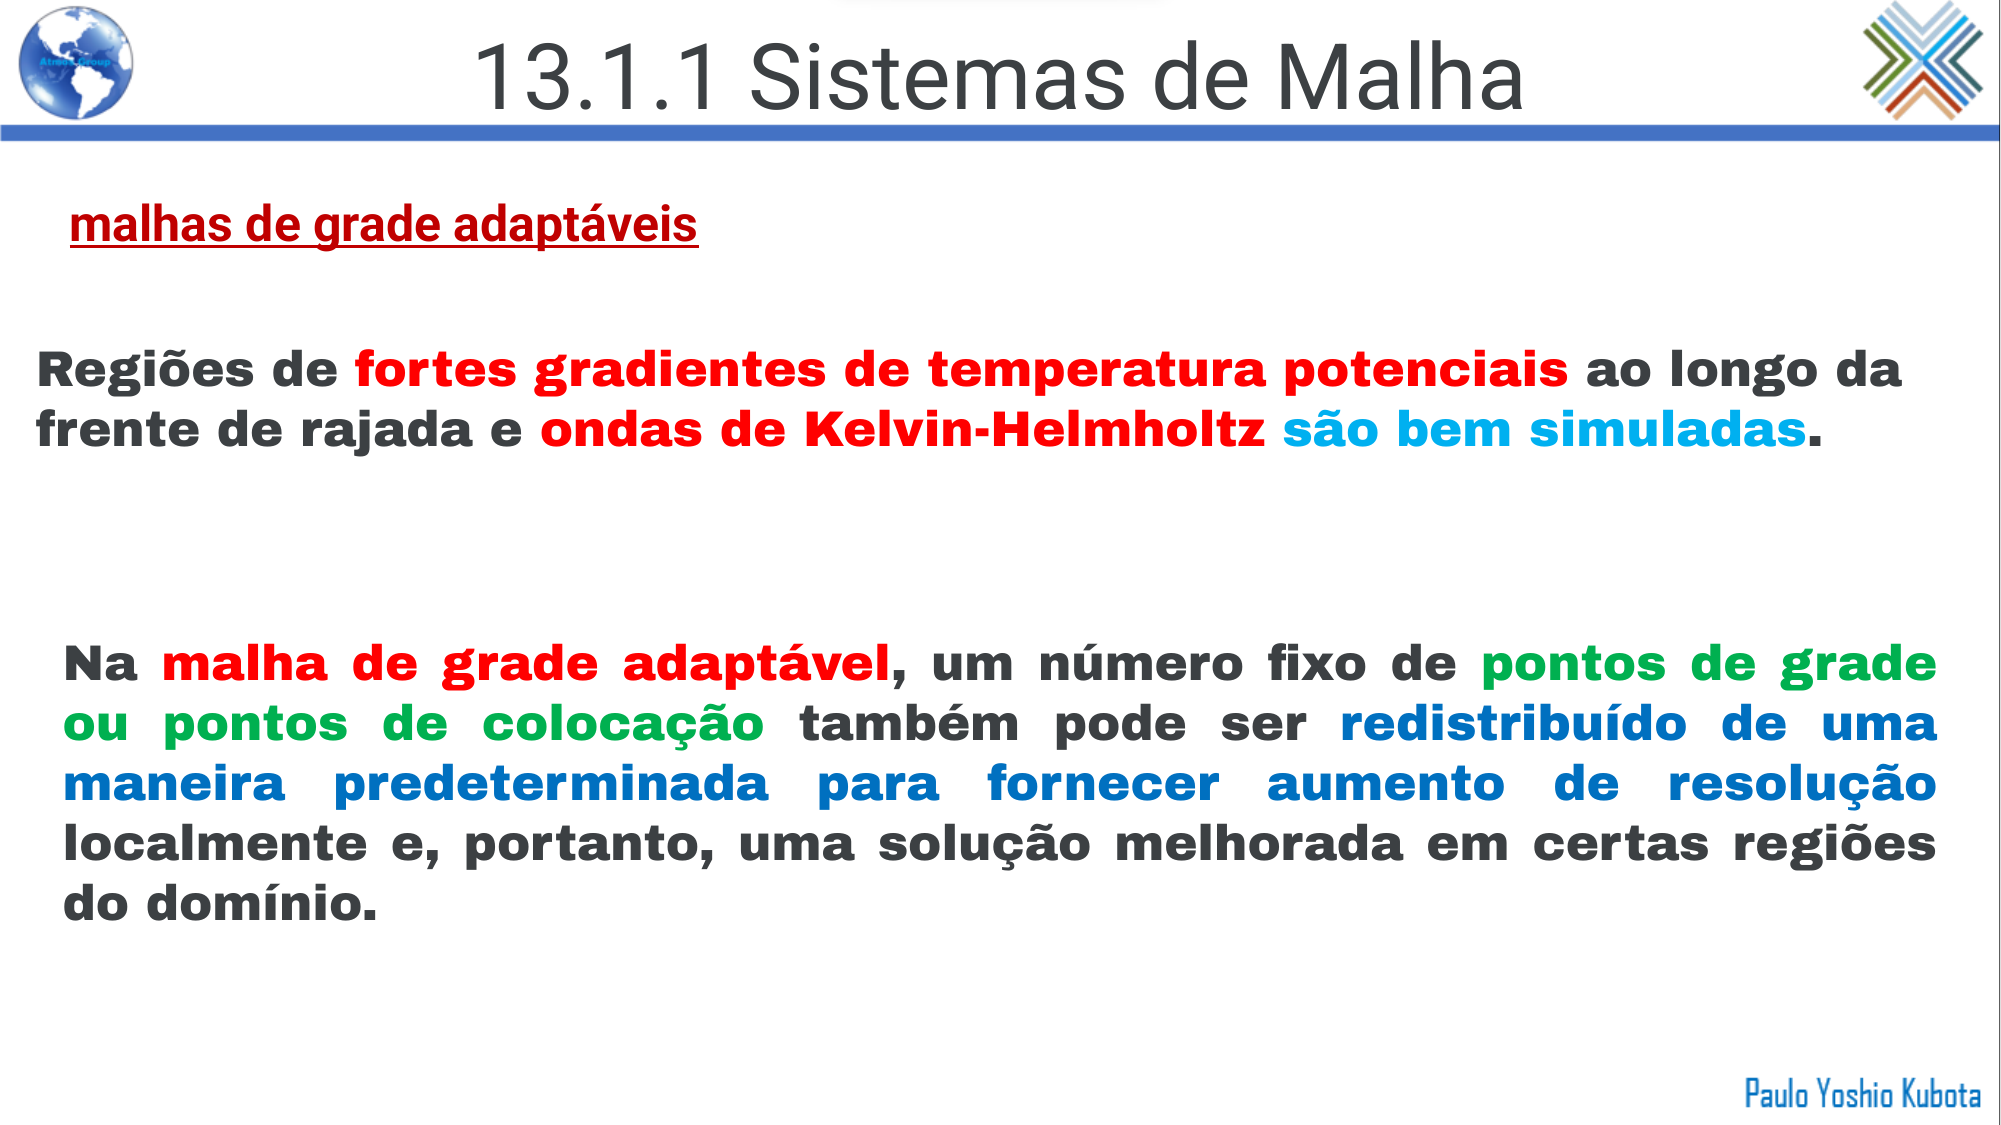

13.1.1 Sistemas de Malha
malhas de grade adaptáveis
Regiões de fortes gradientes de temperatura potenciais ao longo da frente de rajada e ondas de Kelvin-Helmholtz são bem simuladas.
Na malha de grade adaptável, um número fixo de pontos de grade ou pontos de colocação também pode ser redistribuído de uma maneira predeterminada para fornecer aumento de resolução localmente e, portanto, uma solução melhorada em certas regiões do domínio.